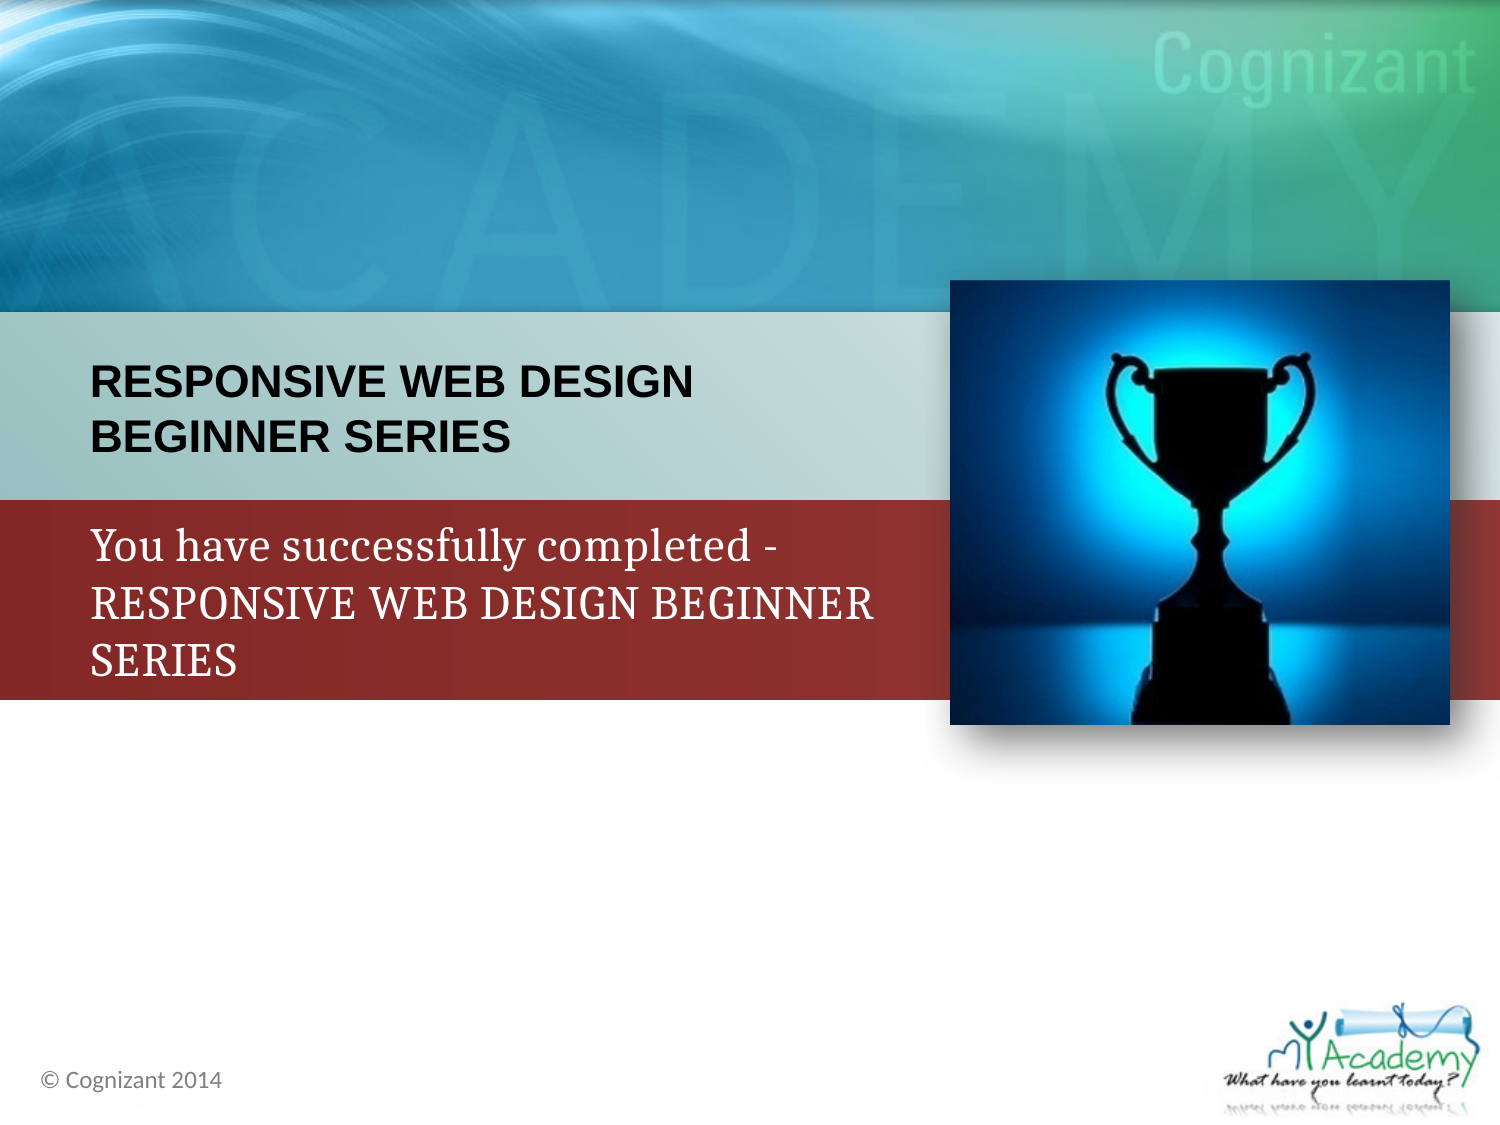

RESPONSIVE WEB DESIGN BEGINNER SERIES
You have successfully completed -
RESPONSIVE WEB DESIGN BEGINNER SERIES